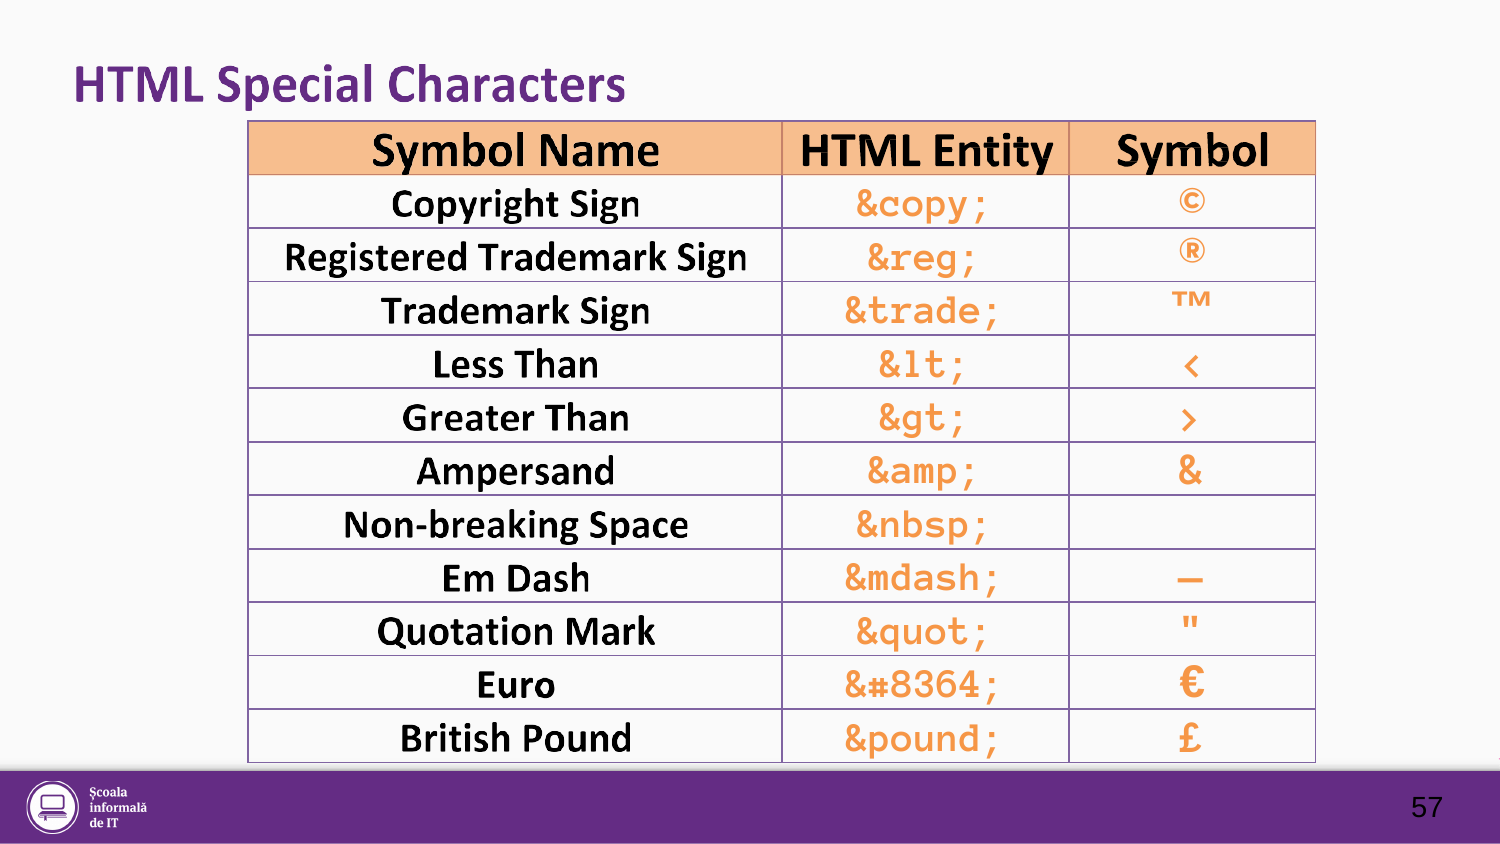

|  |  |  |
| --- | --- | --- |
|  | &copy; | © |
|  | &reg; | ® |
|  | &trade; | ™ |
|  | &lt; | < |
|  | &gt; | > |
|  | &amp; | & |
|  | &nbsp; |  |
|  | &mdash; | — |
|  | &quot; | " |
|  | &#8364; | € |
|  | &pound; | £ |

57